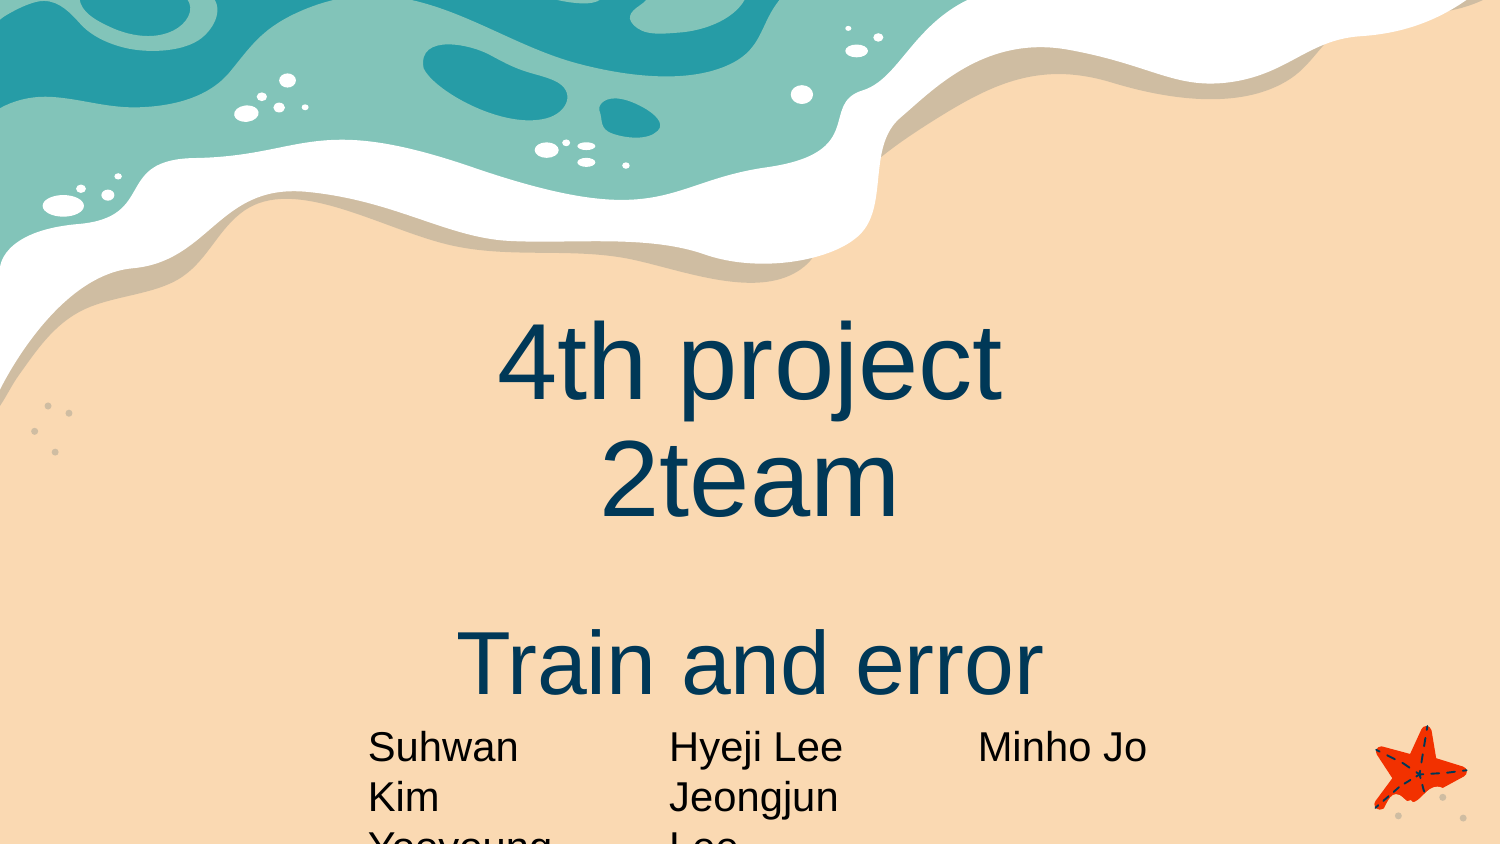

# 4th project
2team
Train and error
Suhwan Kim
Yooyoung Park
Hyeji Lee
Jeongjun Lee
Minho Jo